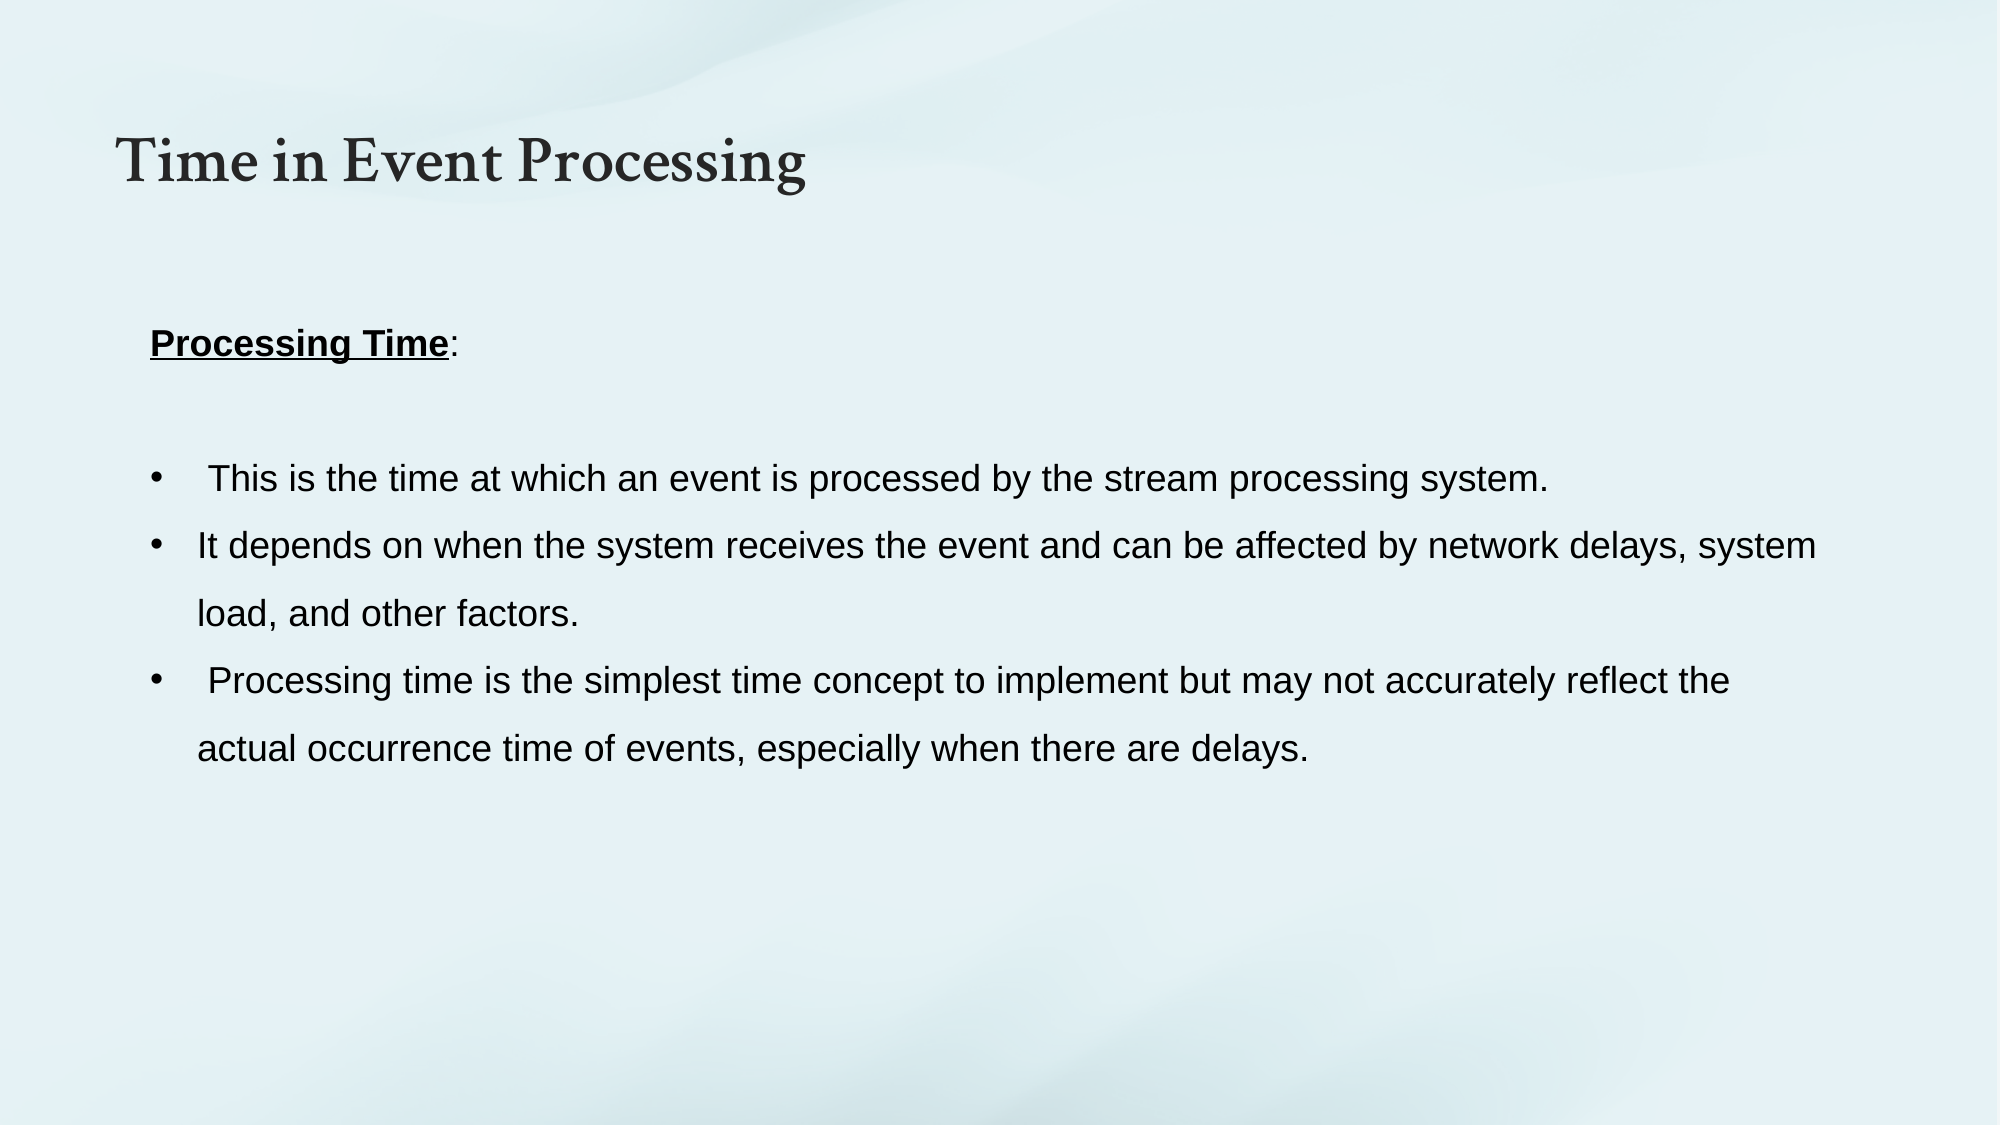

# Time in Event Processing
Processing Time:

 This is the time at which an event is processed by the stream processing system.
It depends on when the system receives the event and can be affected by network delays, system load, and other factors.
 Processing time is the simplest time concept to implement but may not accurately reflect the actual occurrence time of events, especially when there are delays.